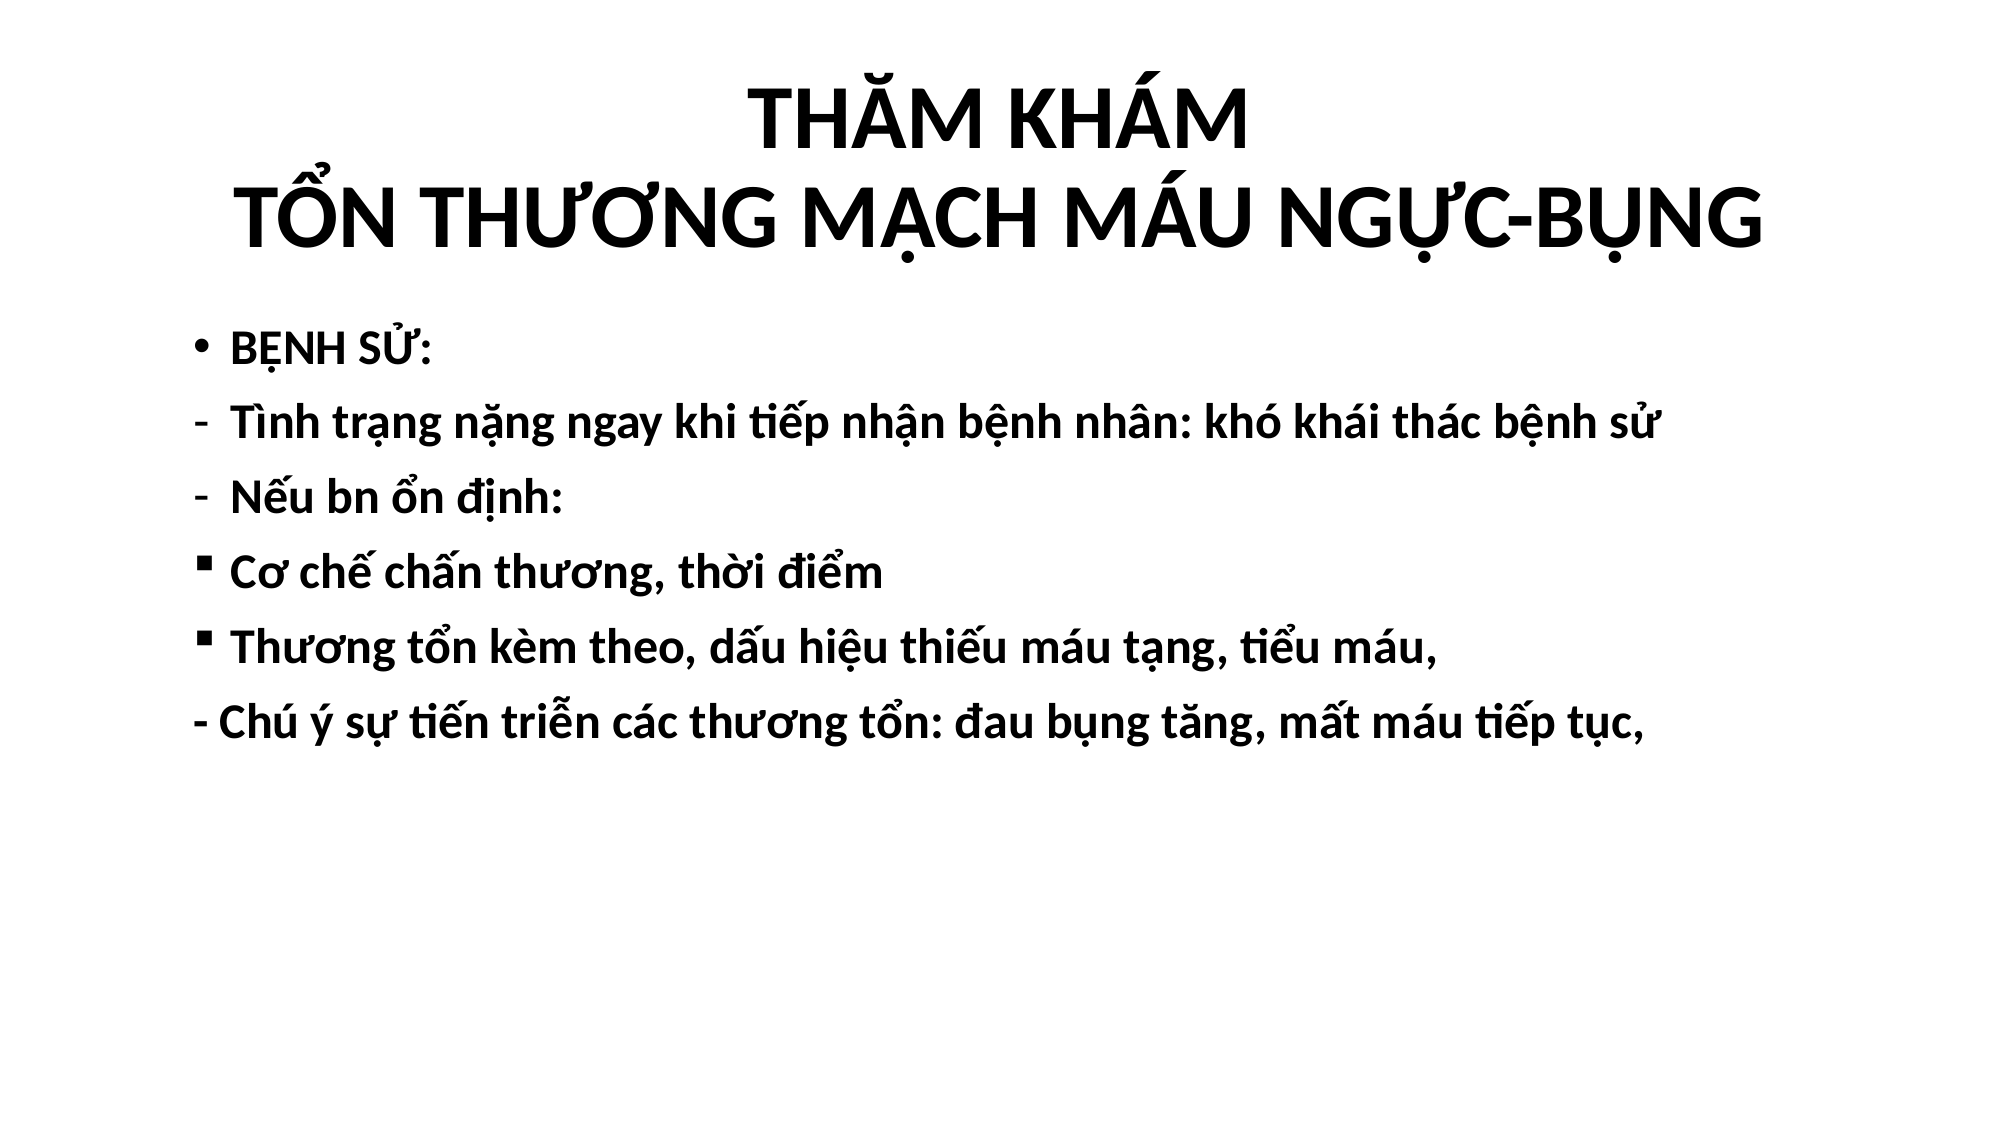

# THĂM KHÁM TỔN THƯƠNG MẠCH MÁU NGỰC-BỤNG
BỆNH SỬ:
Tình trạng nặng ngay khi tiếp nhận bệnh nhân: khó khái thác bệnh sử
Nếu bn ổn định:
Cơ chế chấn thương, thời điểm
Thương tổn kèm theo, dấu hiệu thiếu máu tạng, tiểu máu,
- Chú ý sự tiến triễn các thương tổn: đau bụng tăng, mất máu tiếp tục,